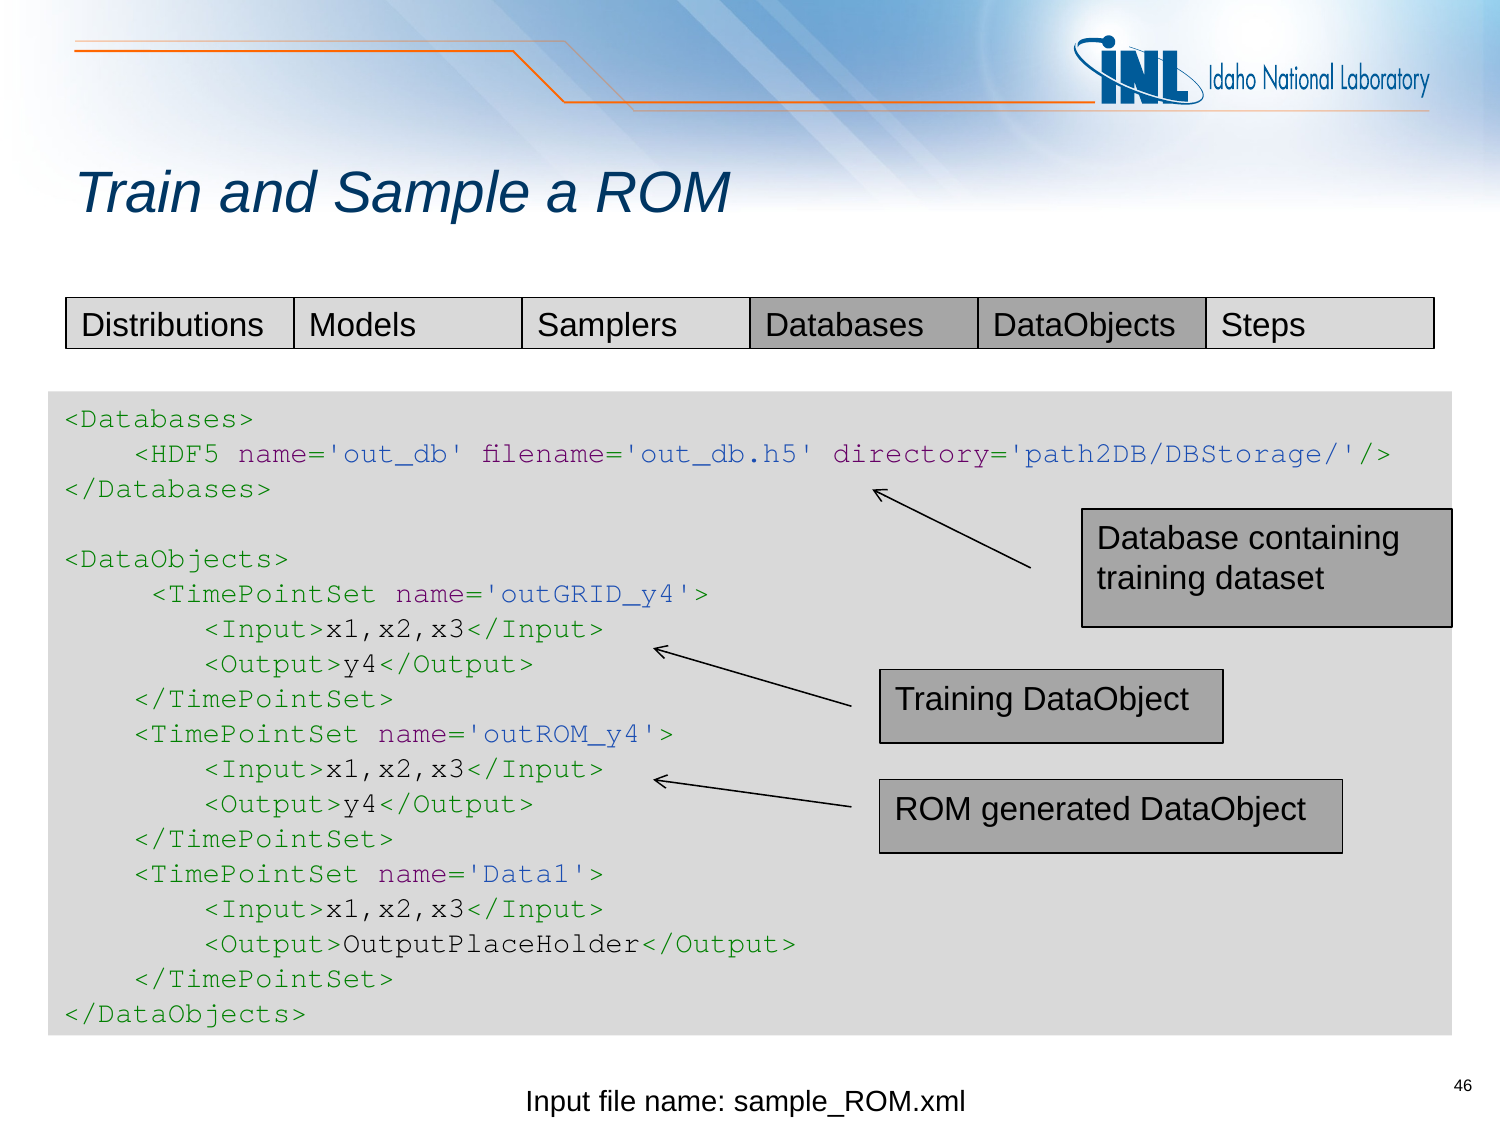

# Train and Sample a ROM
Distributions
Models
Samplers
Databases
DataObjects
Steps
<Databases>
    <HDF5 name='out_db' filename='out_db.h5' directory='path2DB/DBStorage/'/>
</Databases>

<DataObjects>
     <TimePointSet name='outGRID_y4'>
        <Input>x1,x2,x3</Input>
        <Output>y4</Output>
    </TimePointSet>
    <TimePointSet name='outROM_y4'>
        <Input>x1,x2,x3</Input>
        <Output>y4</Output>
    </TimePointSet>
    <TimePointSet name='Data1'>
        <Input>x1,x2,x3</Input>
        <Output>OutputPlaceHolder</Output>
    </TimePointSet>
</DataObjects>
Database containing training dataset
Training DataObject
ROM generated DataObject
Input file name: sample_ROM.xml
46